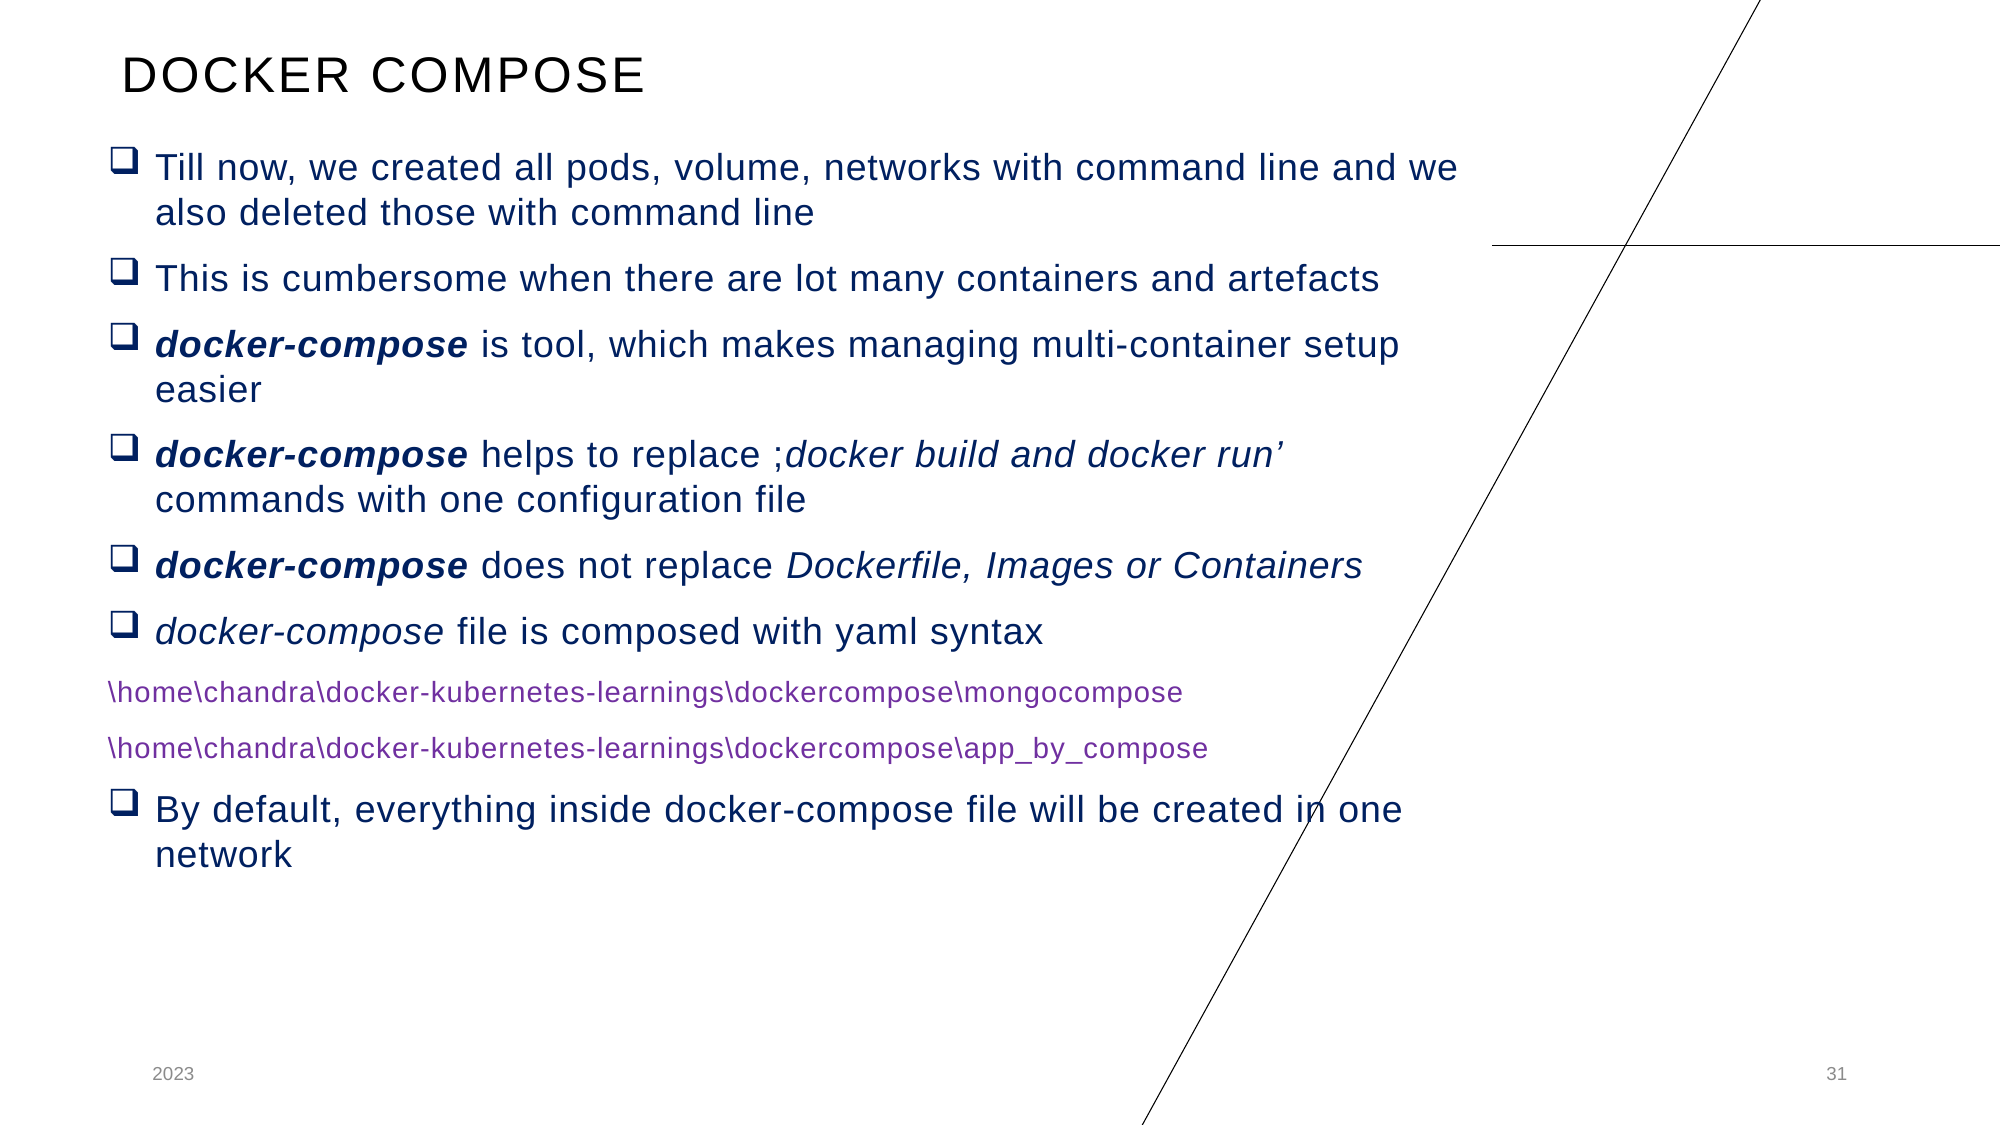

# Docker compose
Till now, we created all pods, volume, networks with command line and we also deleted those with command line
This is cumbersome when there are lot many containers and artefacts
docker-compose is tool, which makes managing multi-container setup easier
docker-compose helps to replace ;docker build and docker run’ commands with one configuration file
docker-compose does not replace Dockerfile, Images or Containers
docker-compose file is composed with yaml syntax
\home\chandra\docker-kubernetes-learnings\dockercompose\mongocompose
\home\chandra\docker-kubernetes-learnings\dockercompose\app_by_compose
By default, everything inside docker-compose file will be created in one network

2023
31